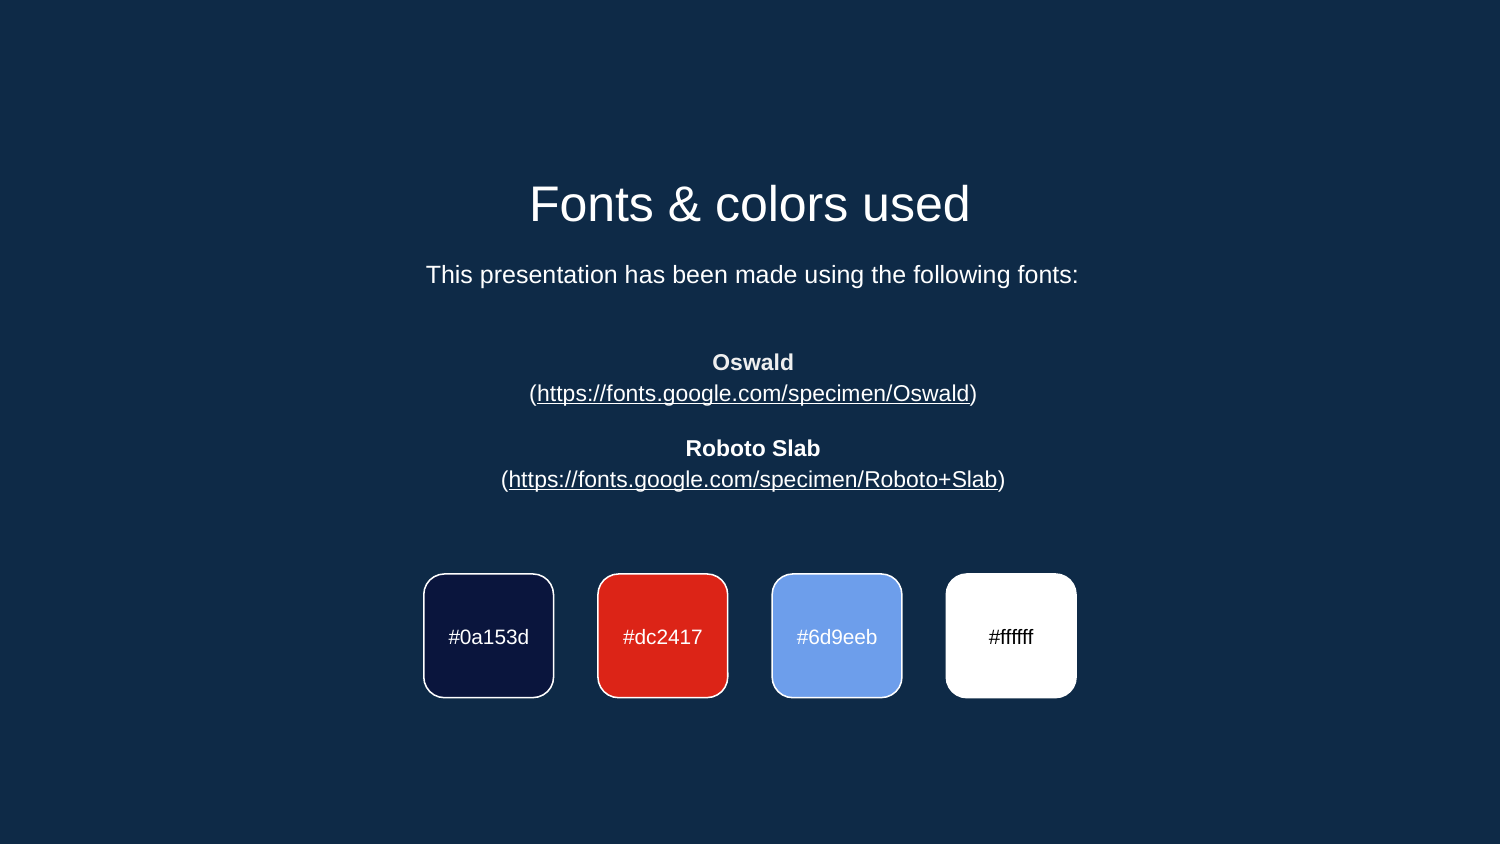

Fonts & colors used
This presentation has been made using the following fonts:

Oswald
(https://fonts.google.com/specimen/Oswald)

Roboto Slab
(https://fonts.google.com/specimen/Roboto+Slab)

#0a153d
#dc2417
#6d9eeb
#ffffff